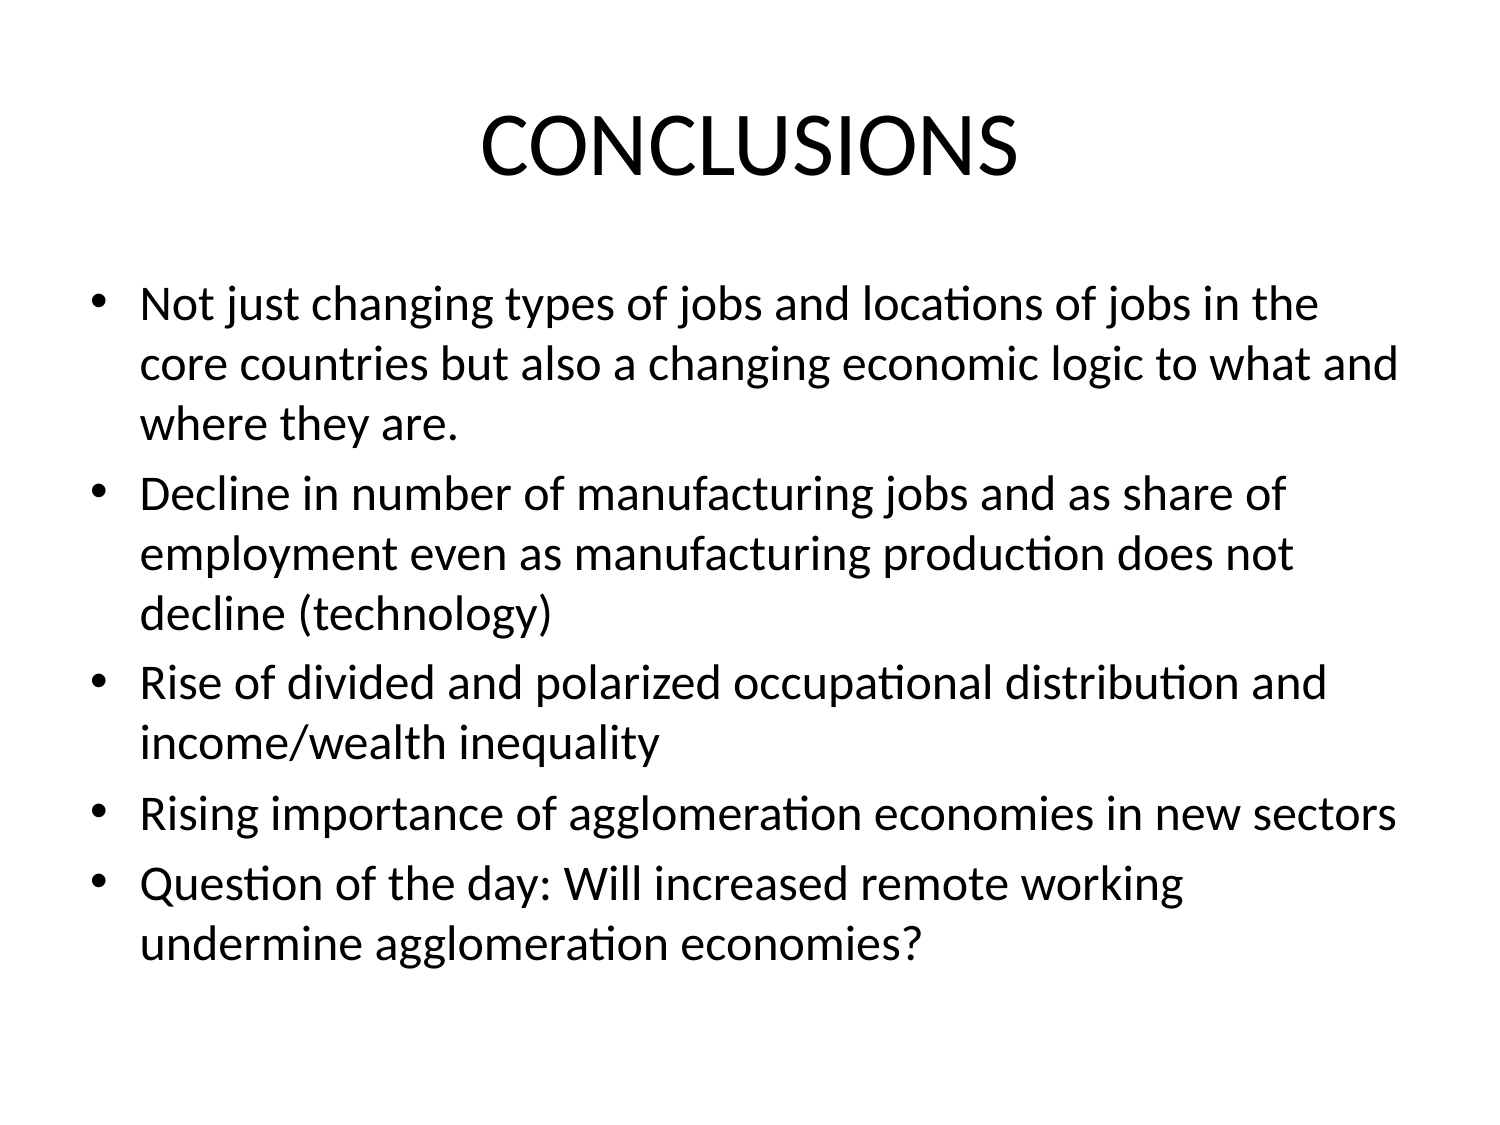

# CONCLUSIONS
Not just changing types of jobs and locations of jobs in the core countries but also a changing economic logic to what and where they are.
Decline in number of manufacturing jobs and as share of employment even as manufacturing production does not decline (technology)
Rise of divided and polarized occupational distribution and income/wealth inequality
Rising importance of agglomeration economies in new sectors
Question of the day: Will increased remote working undermine agglomeration economies?